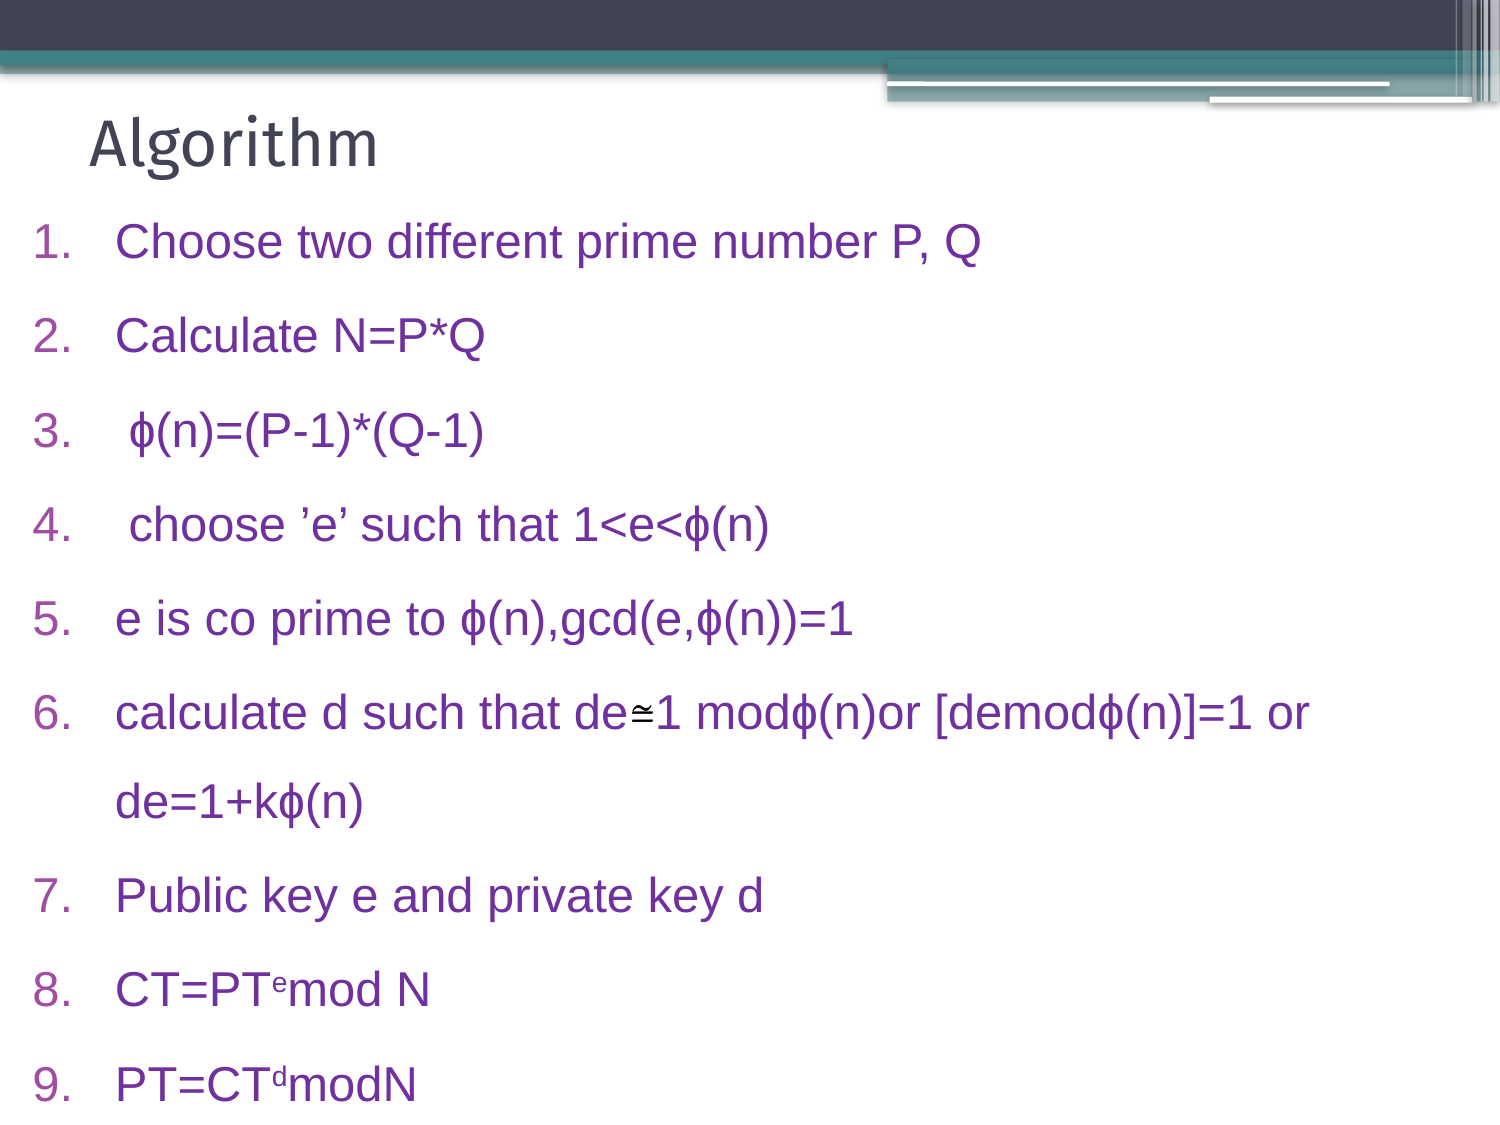

# Algorithm
Choose two different prime number P, Q
Calculate N=P*Q
 ɸ(n)=(P-1)*(Q-1)
 choose ’e’ such that 1<e<ɸ(n)
e is co prime to ɸ(n),gcd(e,ɸ(n))=1
calculate d such that de≅1 modɸ(n)or [demodɸ(n)]=1 or de=1+kɸ(n)
Public key e and private key d
CT=PTemod N
PT=CTdmodN